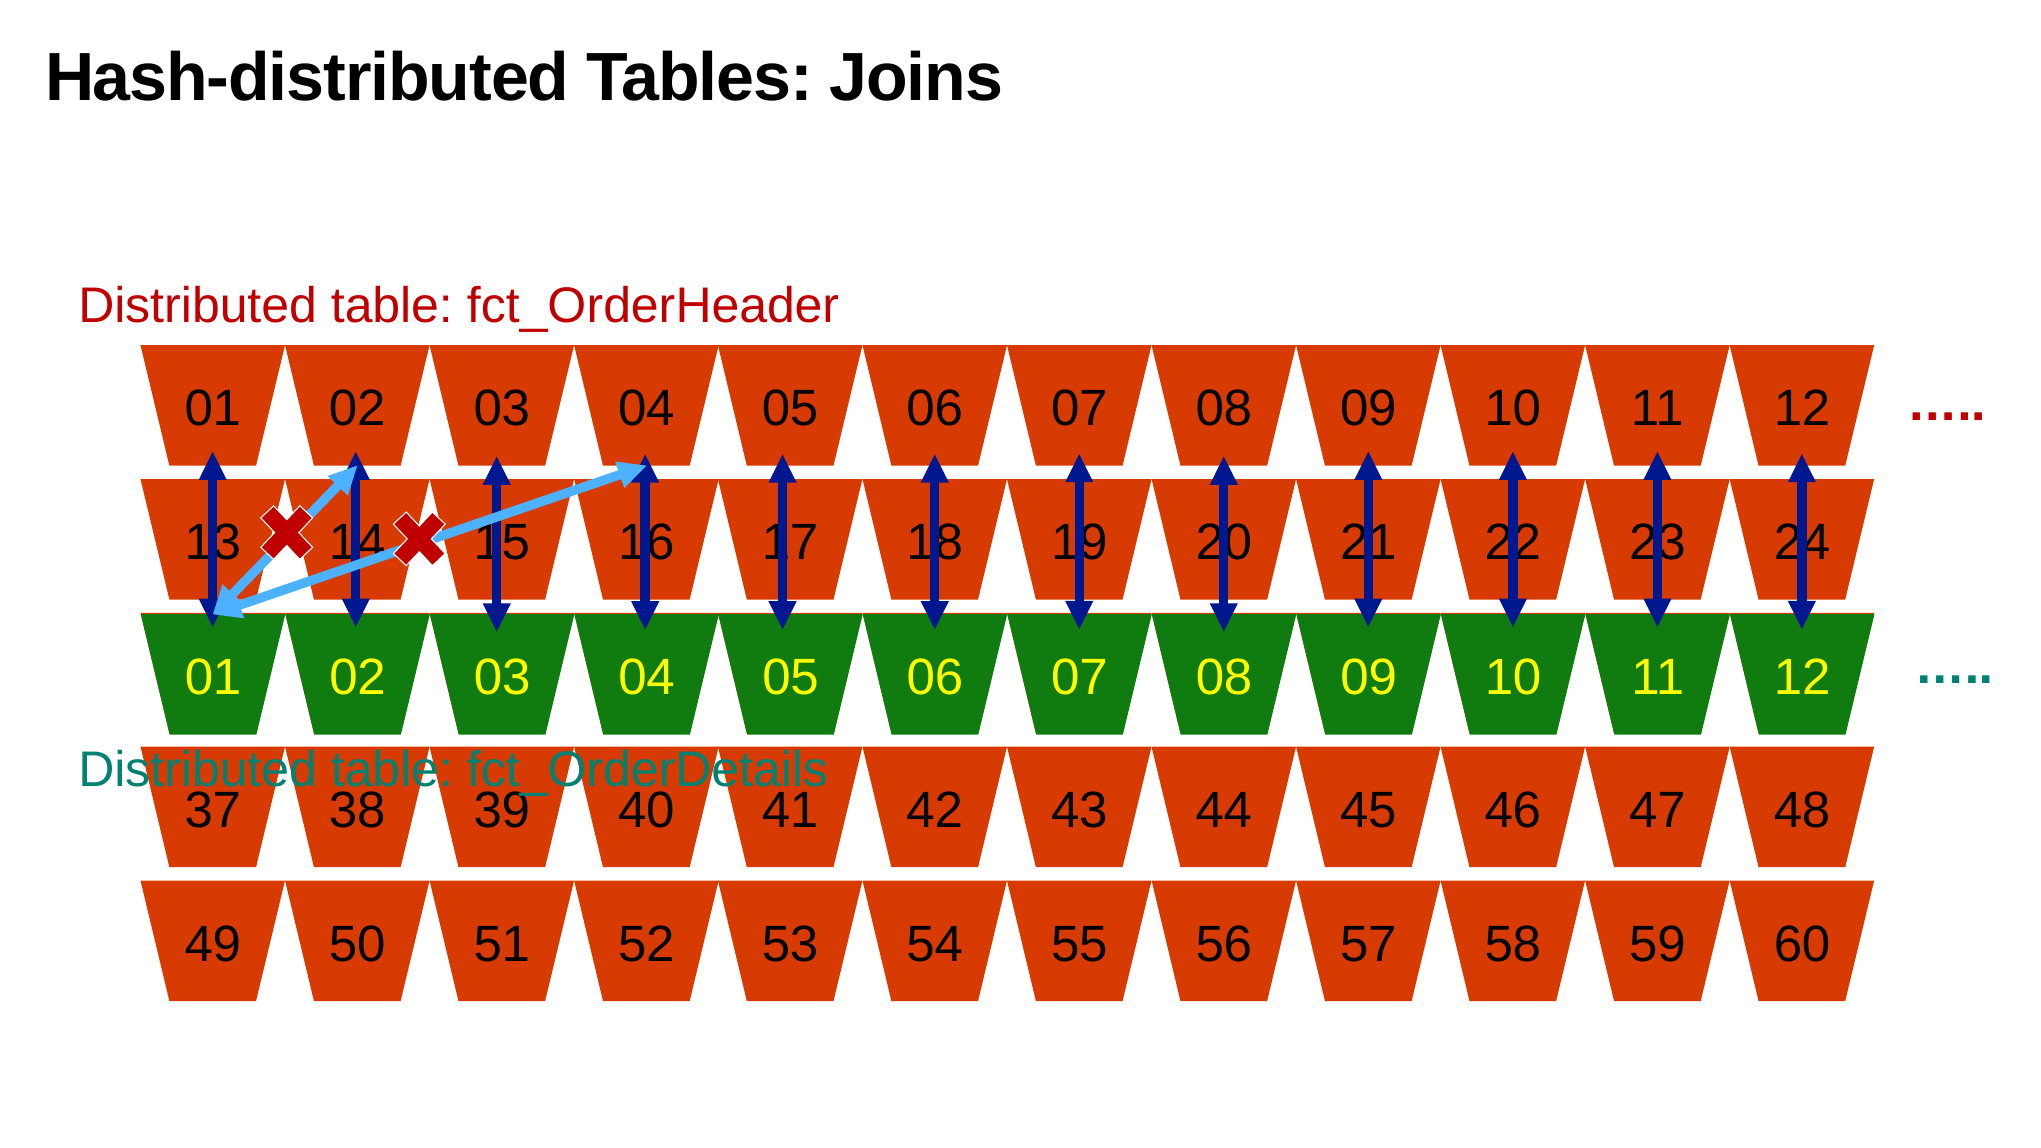

# Hash-distributed Tables: Joins
Distributed table: fct_OrderHeader
01
02
03
04
05
06
07
08
09
10
11
12
…..
…..
13
14
15
16
17
18
19
20
21
22
23
24

25
26
27
28
29
30
31
32
33
34
35
36
01
02
03
04
05
06
07
08
09
10
11
12
…..
…..
Distributed table: fct_OrderDetails
37
38
39
40
41
42
43
44
45
46
47
48
49
50
51
52
53
54
55
56
57
58
59
60